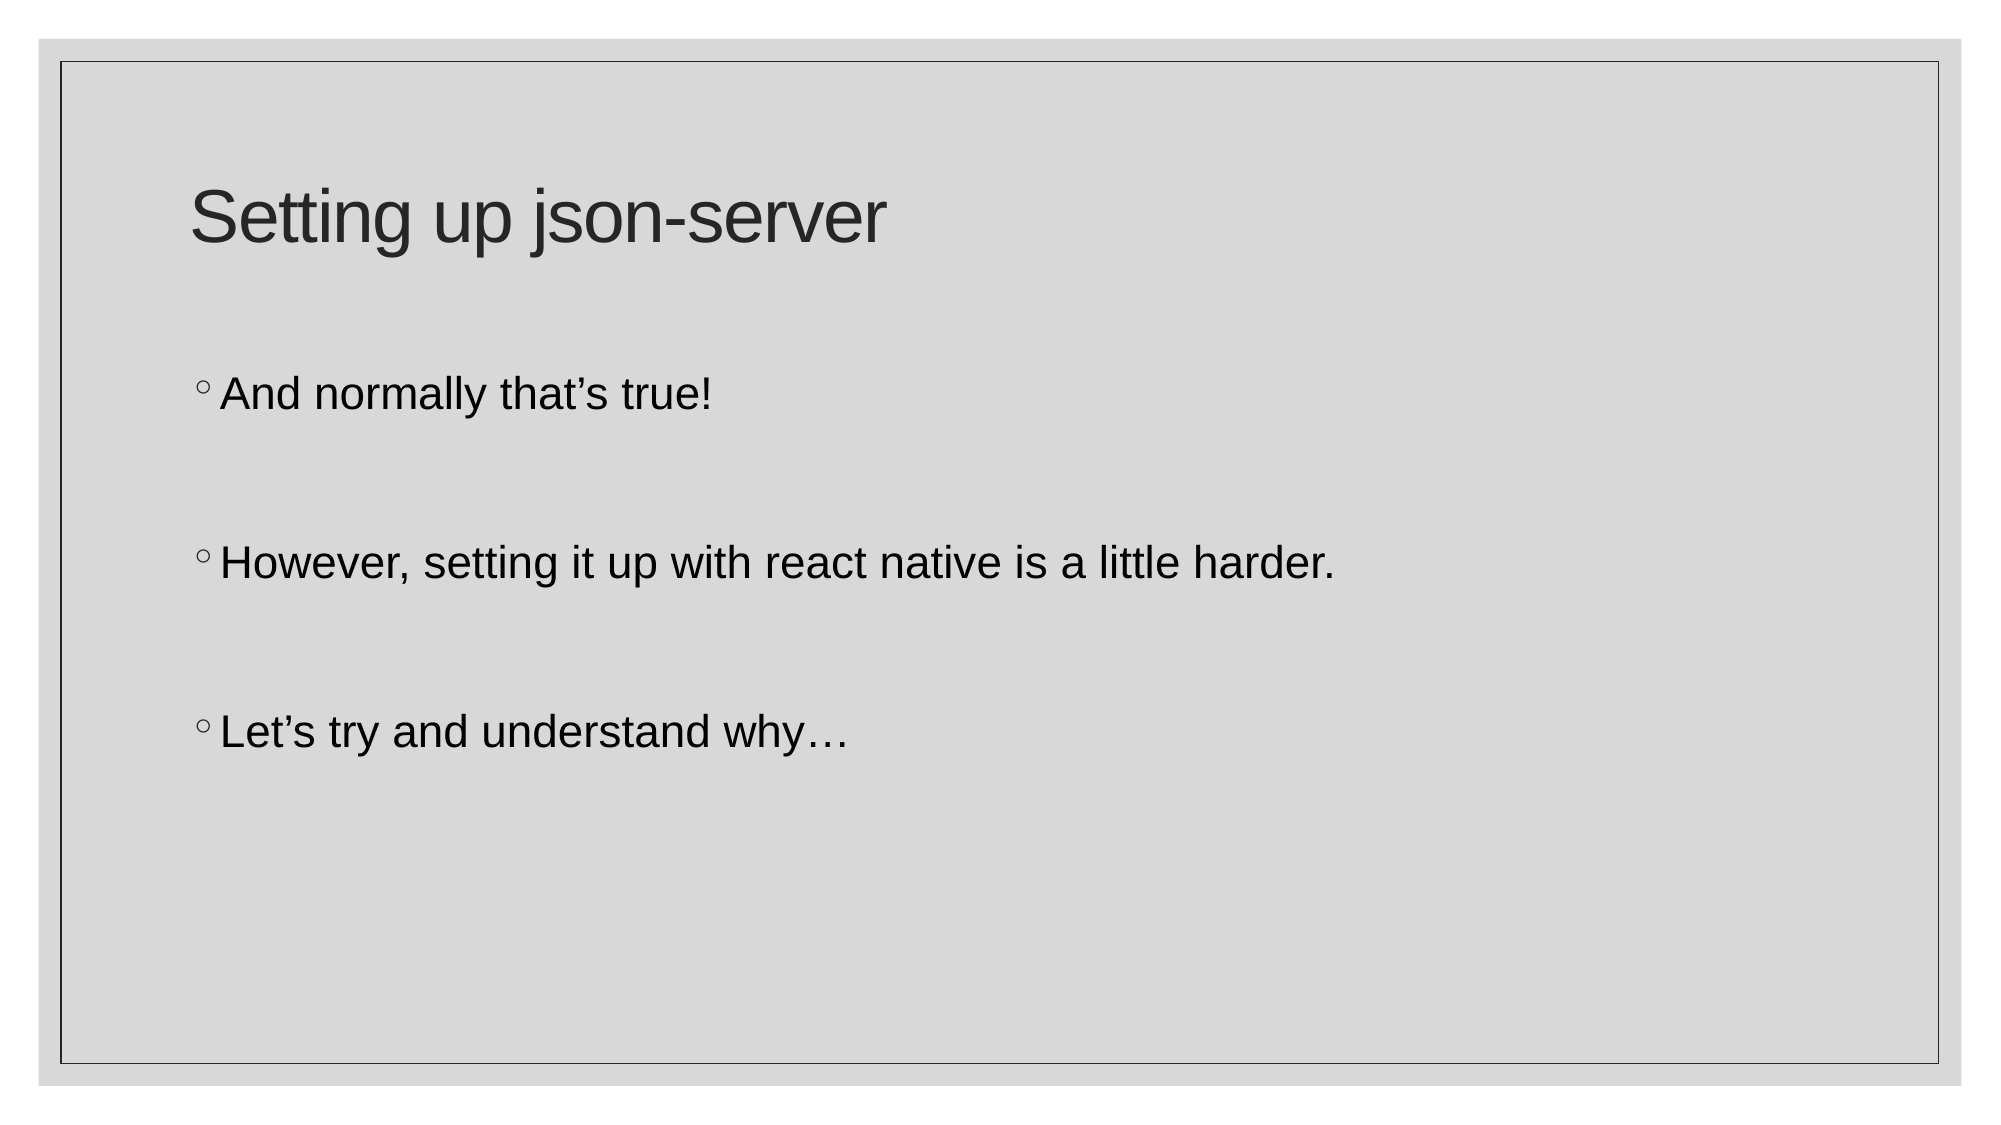

# Setting up json-server
And normally that’s true!

However, setting it up with react native is a little harder.

Let’s try and understand why…